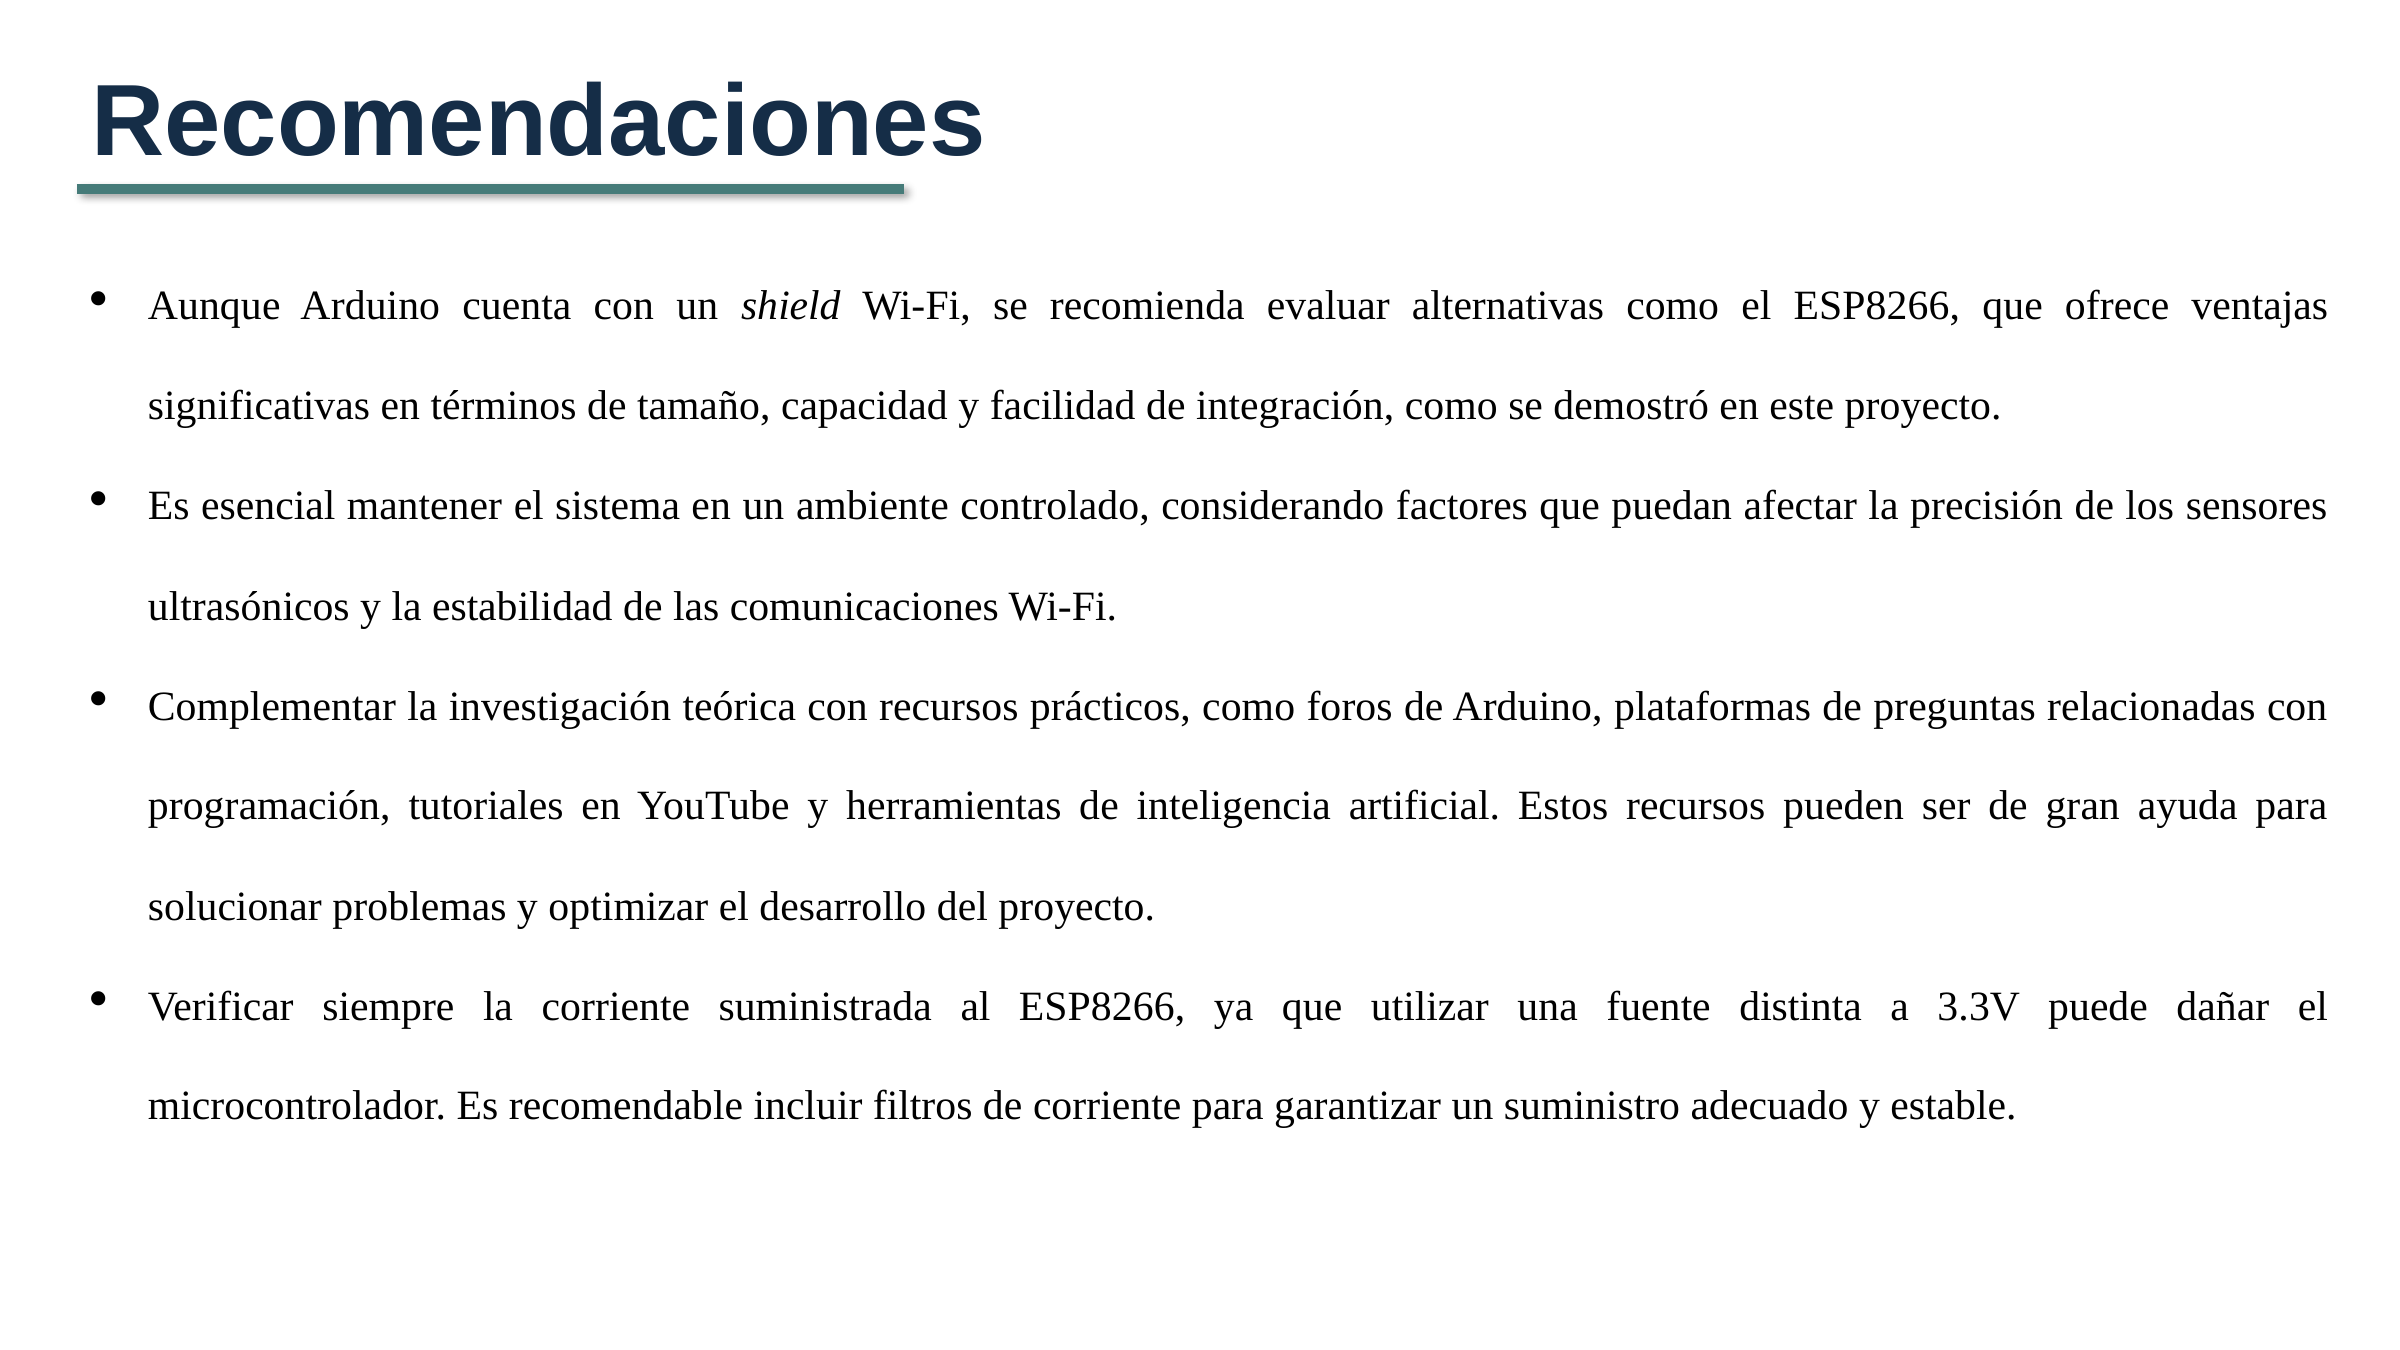

Recomendaciones

Aunque Arduino cuenta con un shield Wi-Fi, se recomienda evaluar alternativas como el ESP8266, que ofrece ventajas significativas en términos de tamaño, capacidad y facilidad de integración, como se demostró en este proyecto.
Es esencial mantener el sistema en un ambiente controlado, considerando factores que puedan afectar la precisión de los sensores ultrasónicos y la estabilidad de las comunicaciones Wi-Fi.
Complementar la investigación teórica con recursos prácticos, como foros de Arduino, plataformas de preguntas relacionadas con programación, tutoriales en YouTube y herramientas de inteligencia artificial. Estos recursos pueden ser de gran ayuda para solucionar problemas y optimizar el desarrollo del proyecto.
Verificar siempre la corriente suministrada al ESP8266, ya que utilizar una fuente distinta a 3.3V puede dañar el microcontrolador. Es recomendable incluir filtros de corriente para garantizar un suministro adecuado y estable.